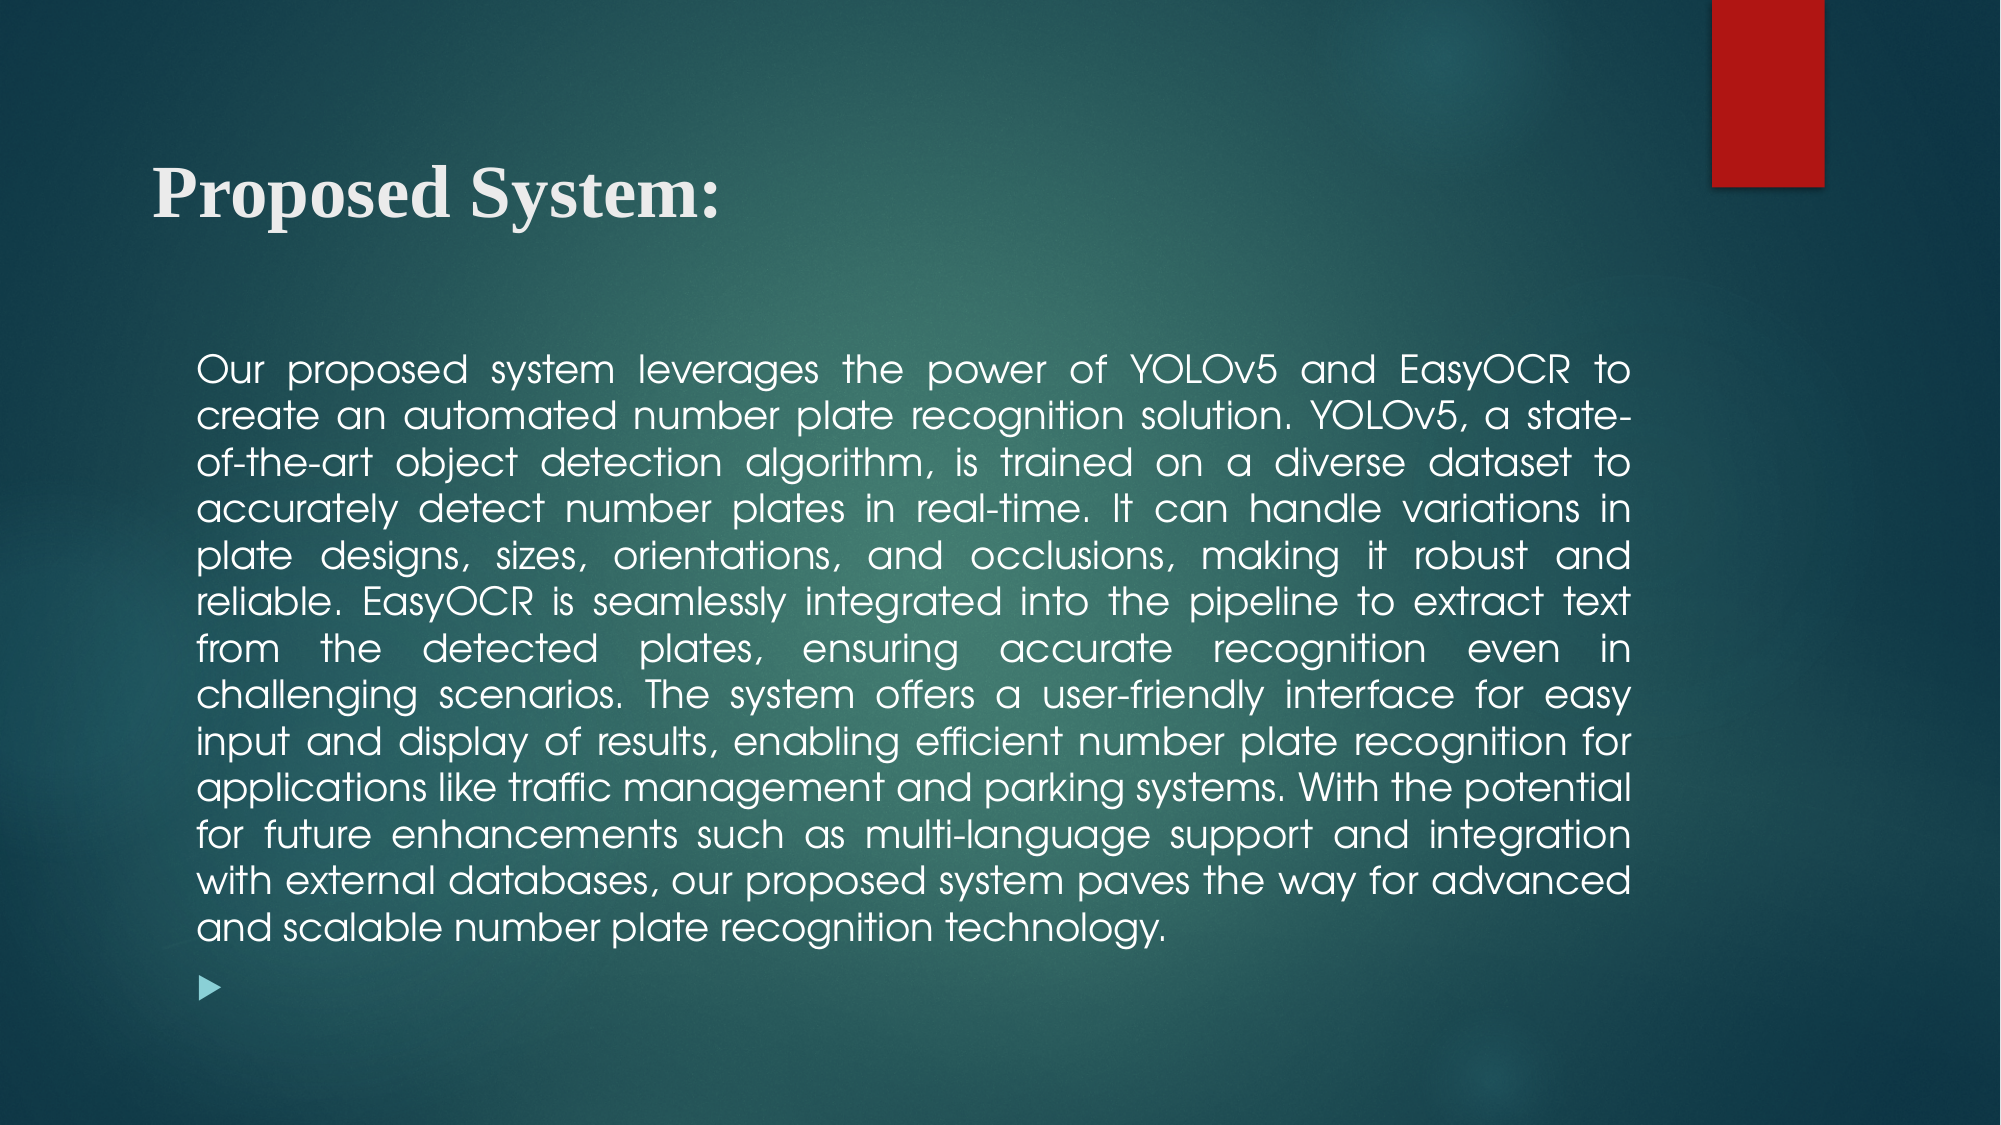

# Proposed System:
Our proposed system leverages the power of YOLOv5 and EasyOCR to create an automated number plate recognition solution. YOLOv5, a state-of-the-art object detection algorithm, is trained on a diverse dataset to accurately detect number plates in real-time. It can handle variations in plate designs, sizes, orientations, and occlusions, making it robust and reliable. EasyOCR is seamlessly integrated into the pipeline to extract text from the detected plates, ensuring accurate recognition even in challenging scenarios. The system offers a user-friendly interface for easy input and display of results, enabling efficient number plate recognition for applications like traffic management and parking systems. With the potential for future enhancements such as multi-language support and integration with external databases, our proposed system paves the way for advanced and scalable number plate recognition technology.